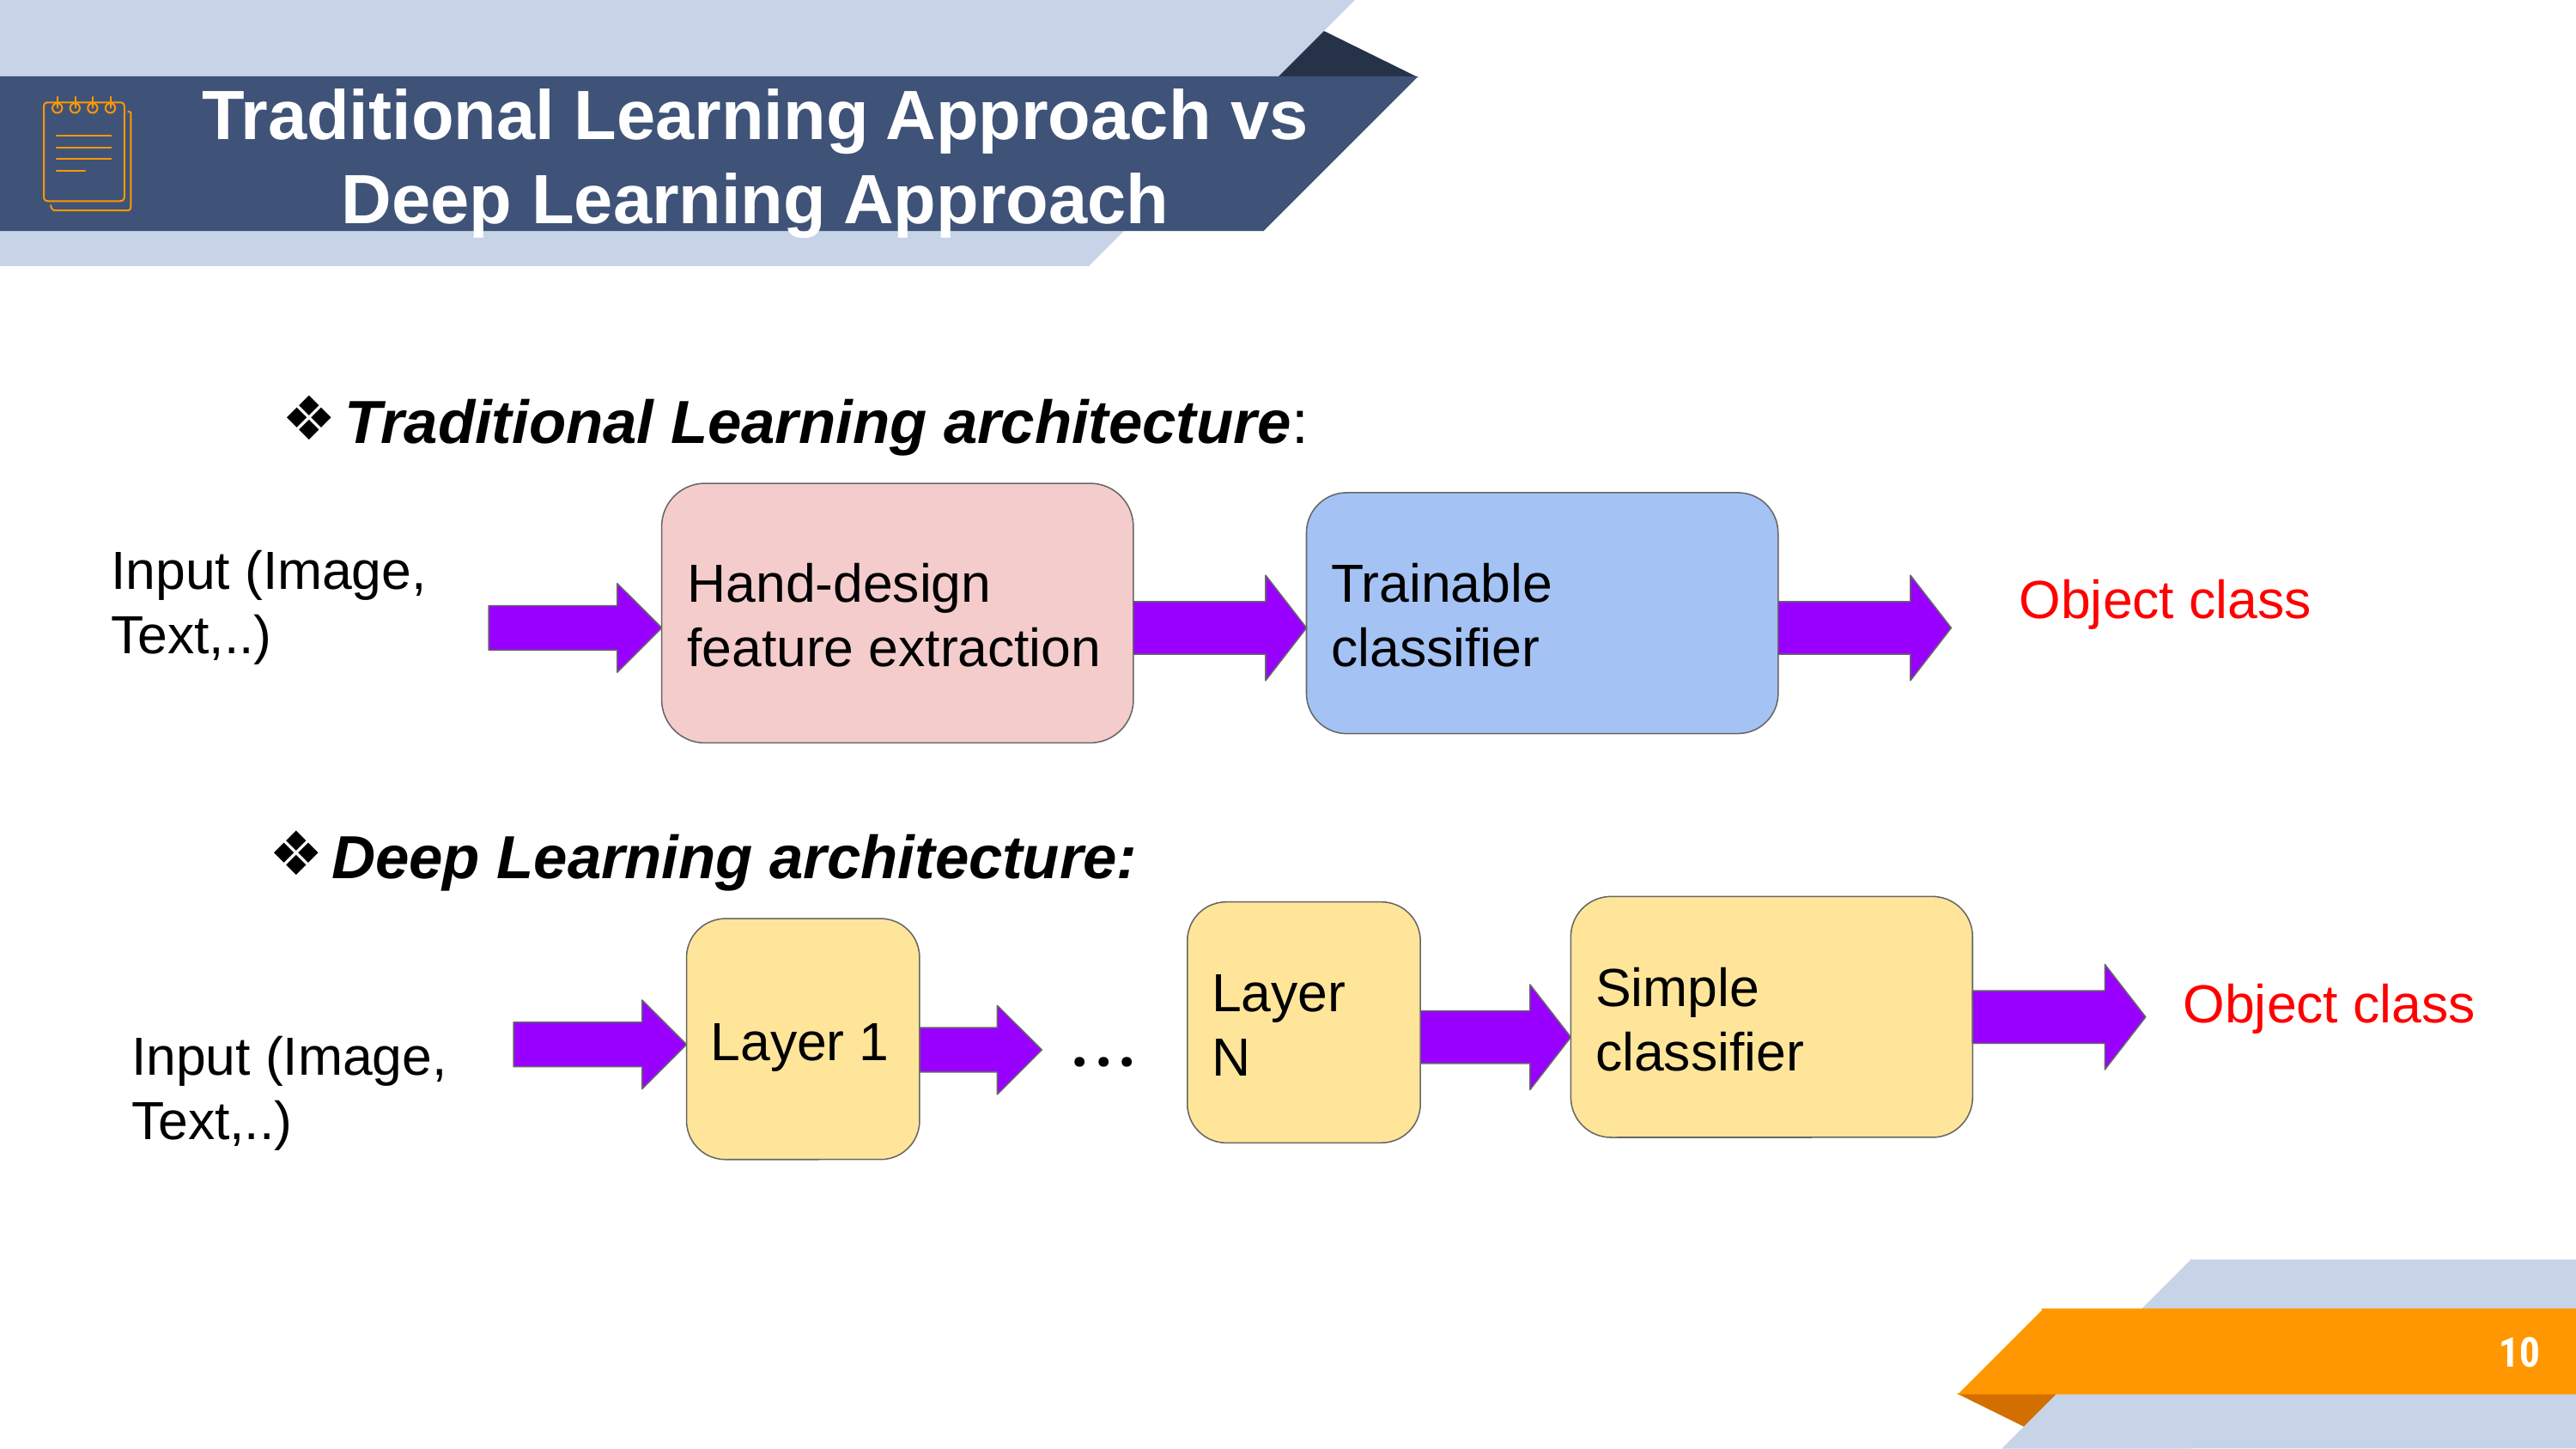

# Traditional Learning Approach vs Deep Learning Approach

Traditional Learning architecture:
Hand-design feature extraction
Trainable classifier
Input (Image, Text,..)
Object class

Deep Learning architecture:
Simple classifier
Layer N
Layer 1
Object class
...

Input (Image, Text,..)
10